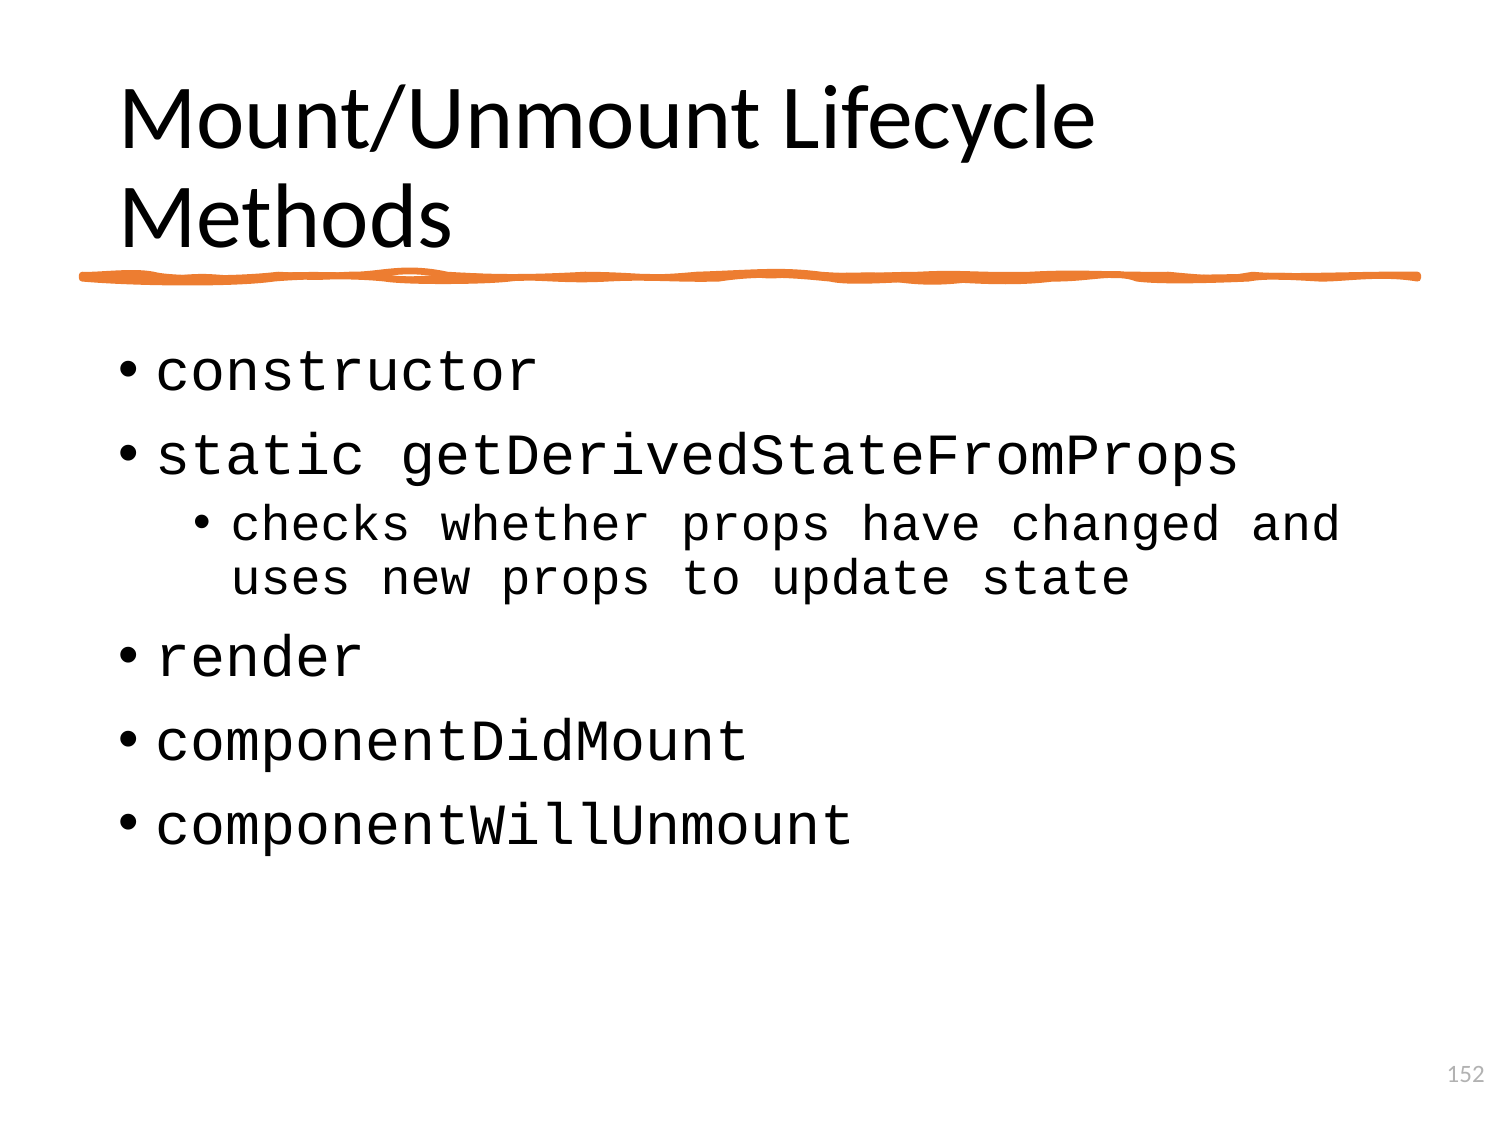

# Mount/Unmount Lifecycle Methods
constructor
static getDerivedStateFromProps
checks whether props have changed and uses new props to update state
render
componentDidMount
componentWillUnmount
152